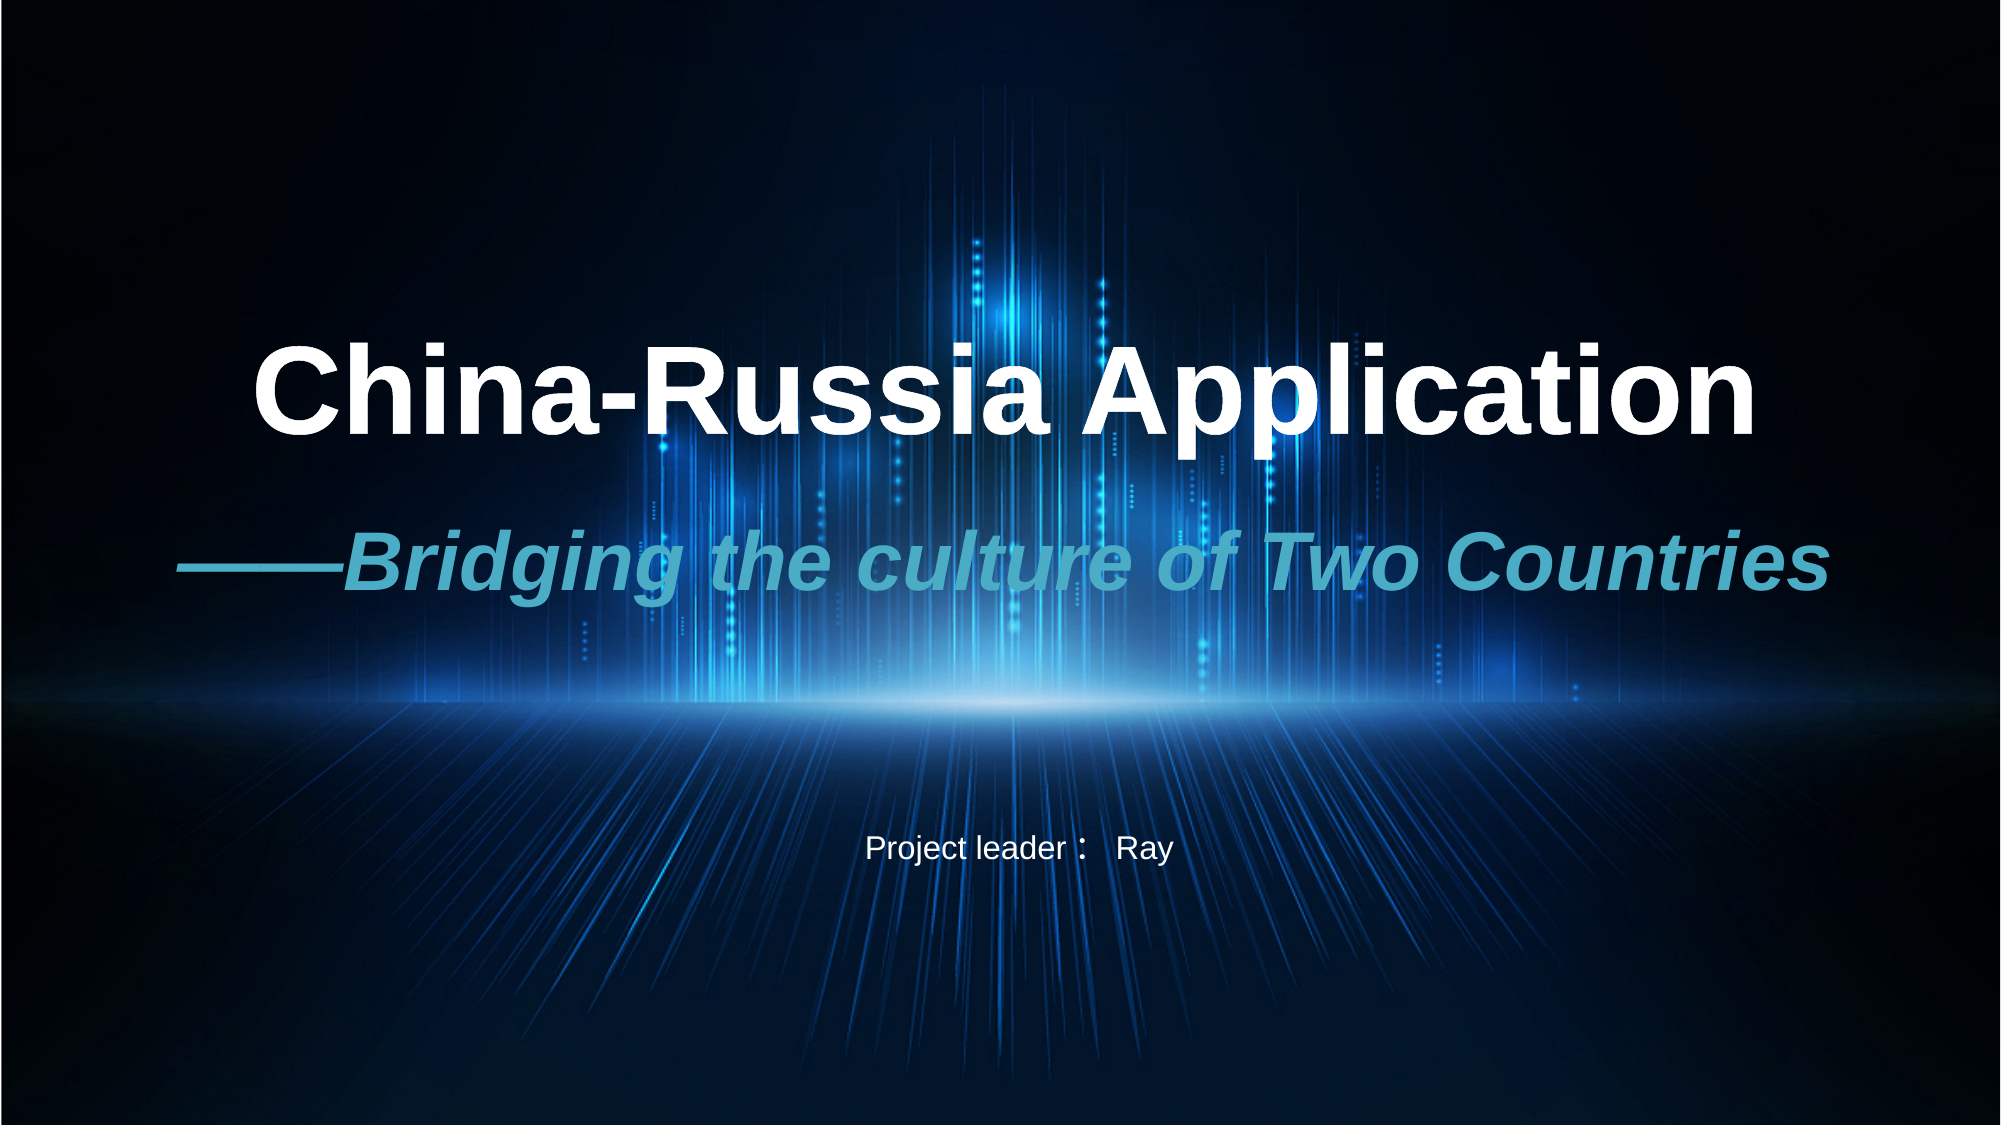

China-Russia Application
——Bridging the culture of Two Countries

Project leader：Ray